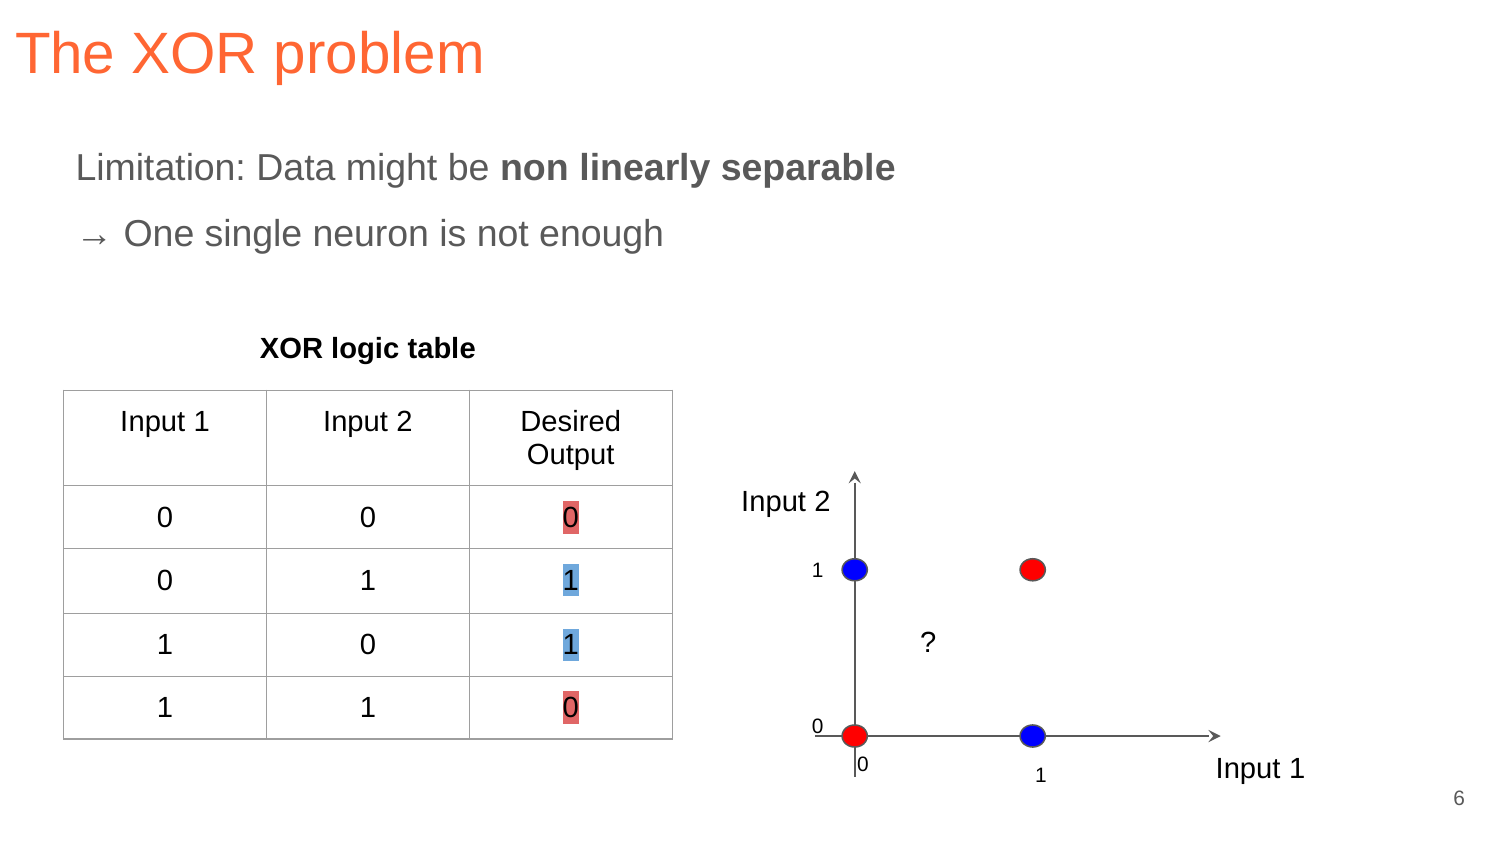

# The XOR problem

Limitation: Data might be non linearly separable
→ One single neuron is not enough

XOR logic table
| Input 1 | Input 2 | Desired Output |
| --- | --- | --- |
| 0 | 0 | 0 |
| 0 | 1 | 1 |
| 1 | 0 | 1 |
| 1 | 1 | 0 |
Input 2
1

?
0

0
Input 1
1
6